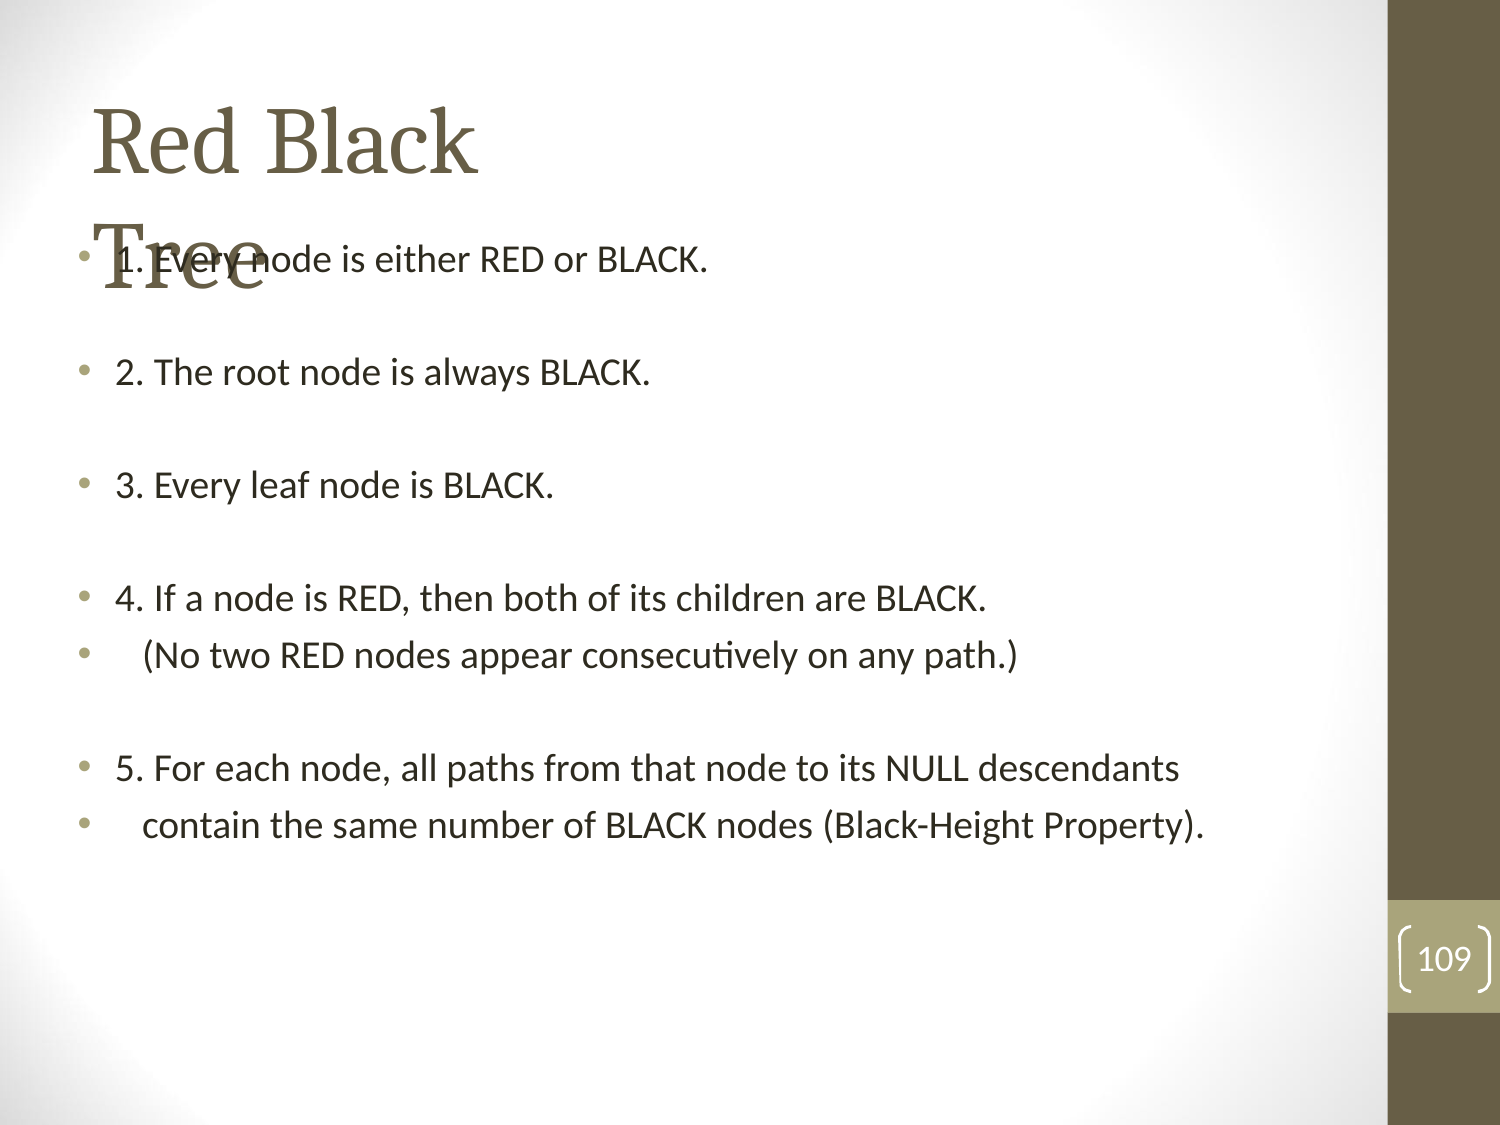

# Red Black Tree
1. Every node is either RED or BLACK.

2. The root node is always BLACK.

3. Every leaf node is BLACK.

4. If a node is RED, then both of its children are BLACK.
   (No two RED nodes appear consecutively on any path.)

5. For each node, all paths from that node to its NULL descendants
   contain the same number of BLACK nodes (Black-Height Property).

109